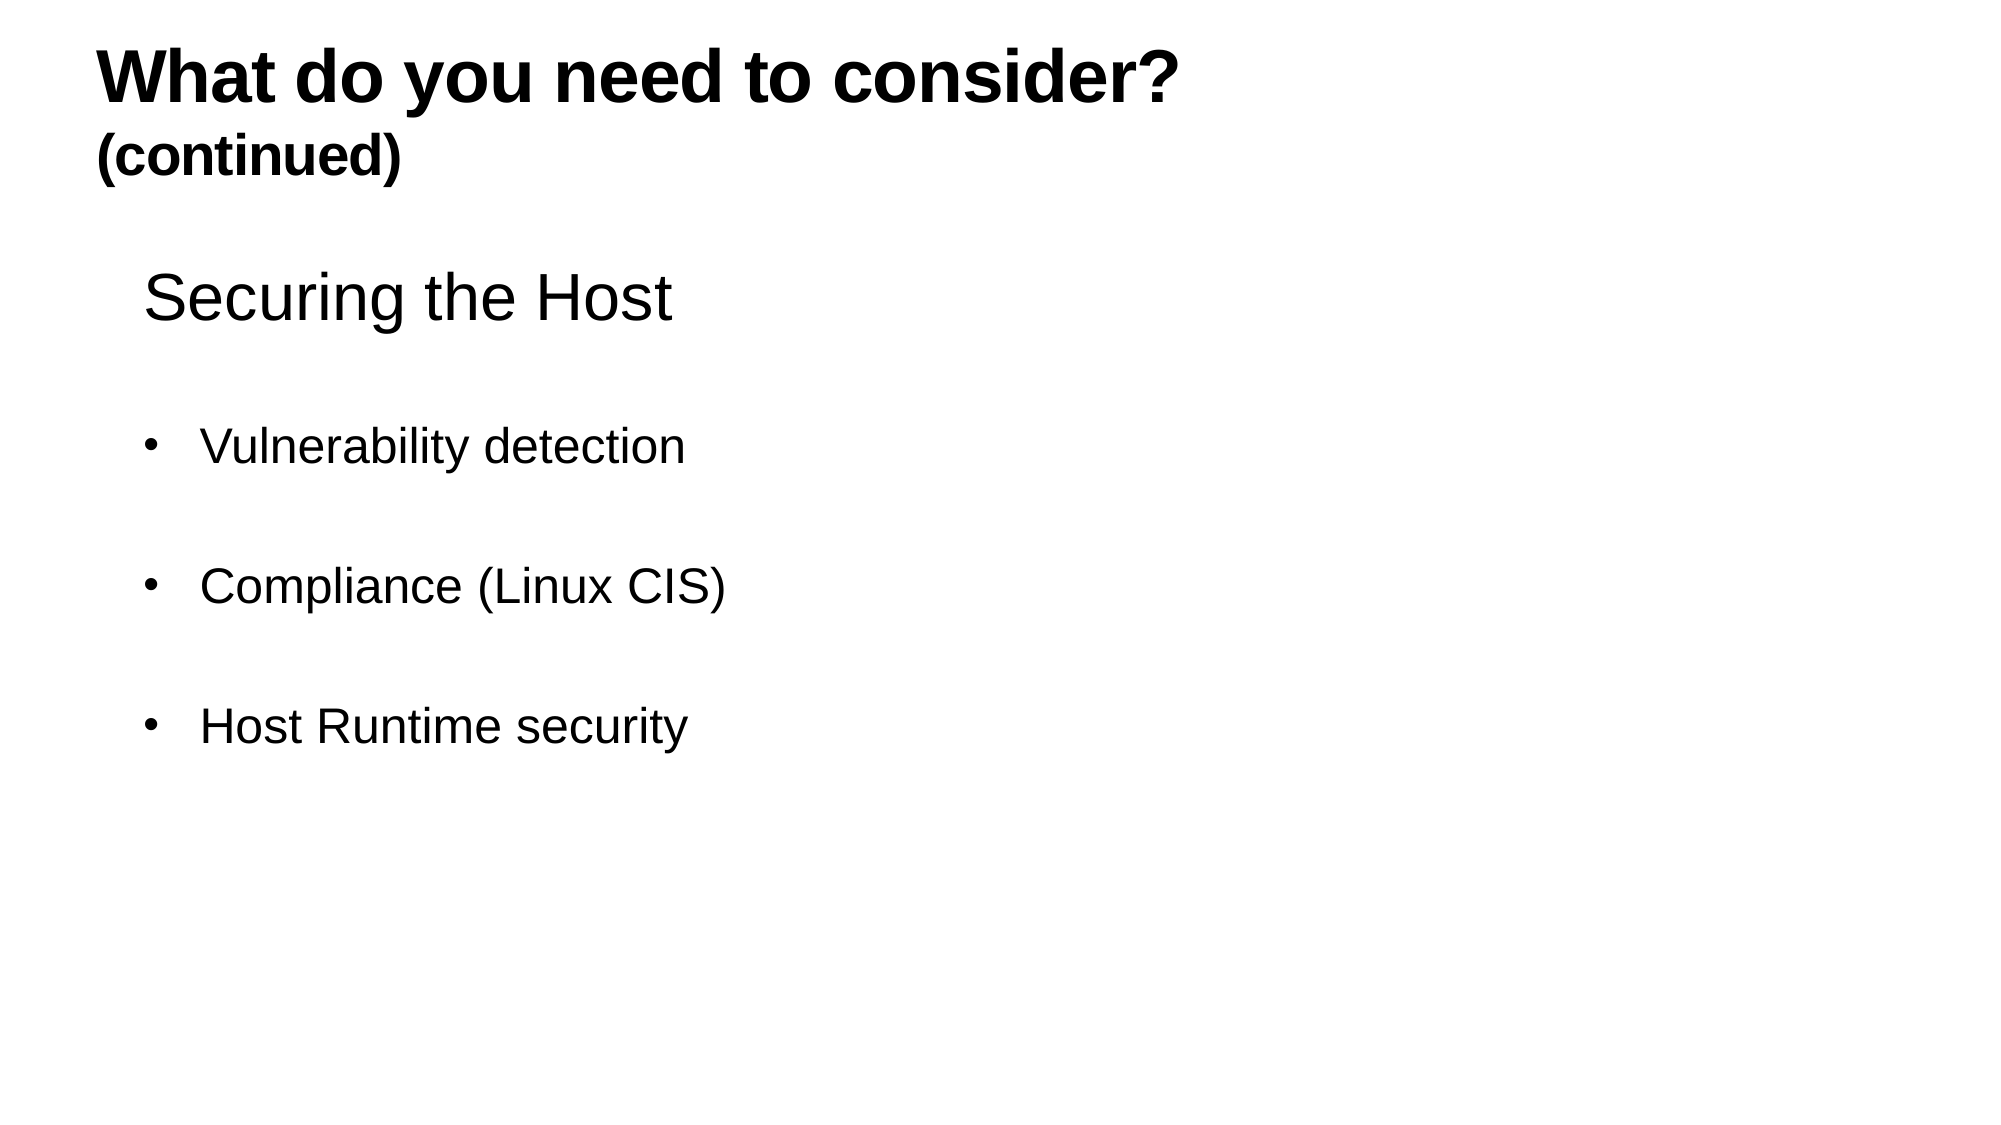

# What do you need to consider?                        (continued)
Securing the Host

Vulnerability detection

Compliance (Linux CIS)

Host Runtime security